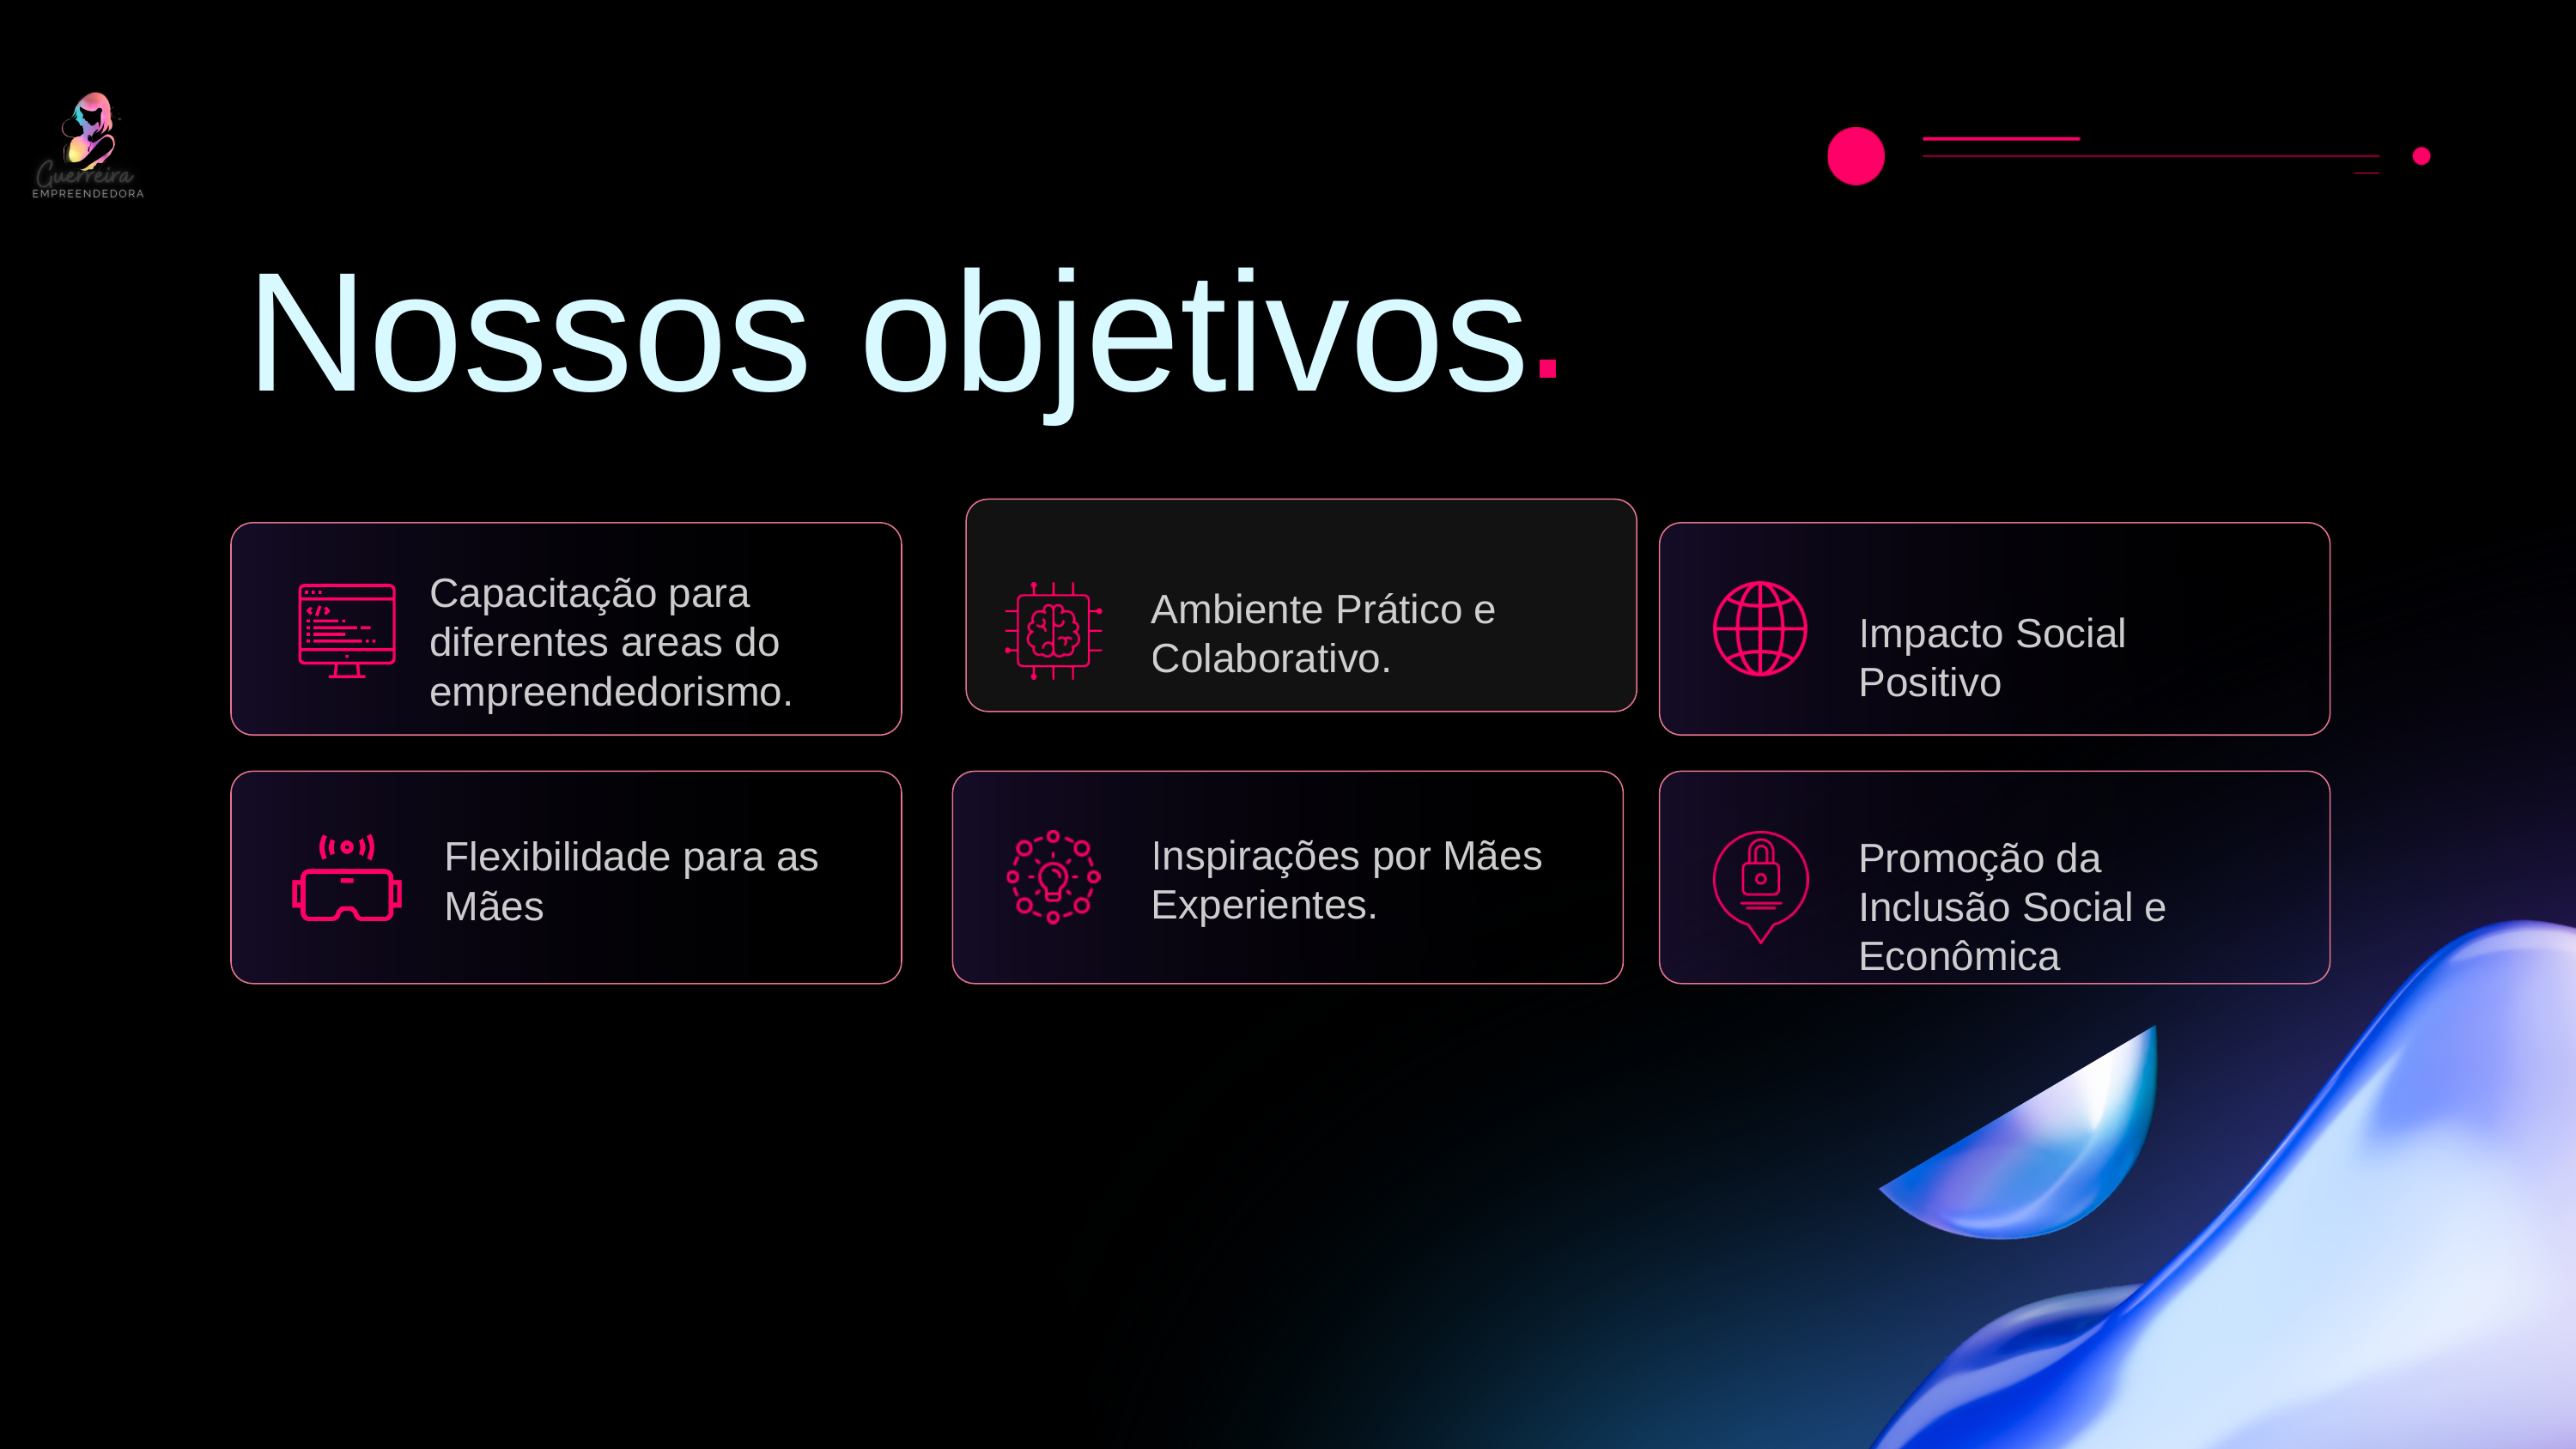

.
Nossos objetivos

Capacitação para diferentes areas do empreendedorismo.

Ambiente Prático e Colaborativo.

Impacto Social Positivo

Inspirações por Mães  Experientes.
Flexibilidade para as Mães

Promoção da Inclusão Social e Econômica